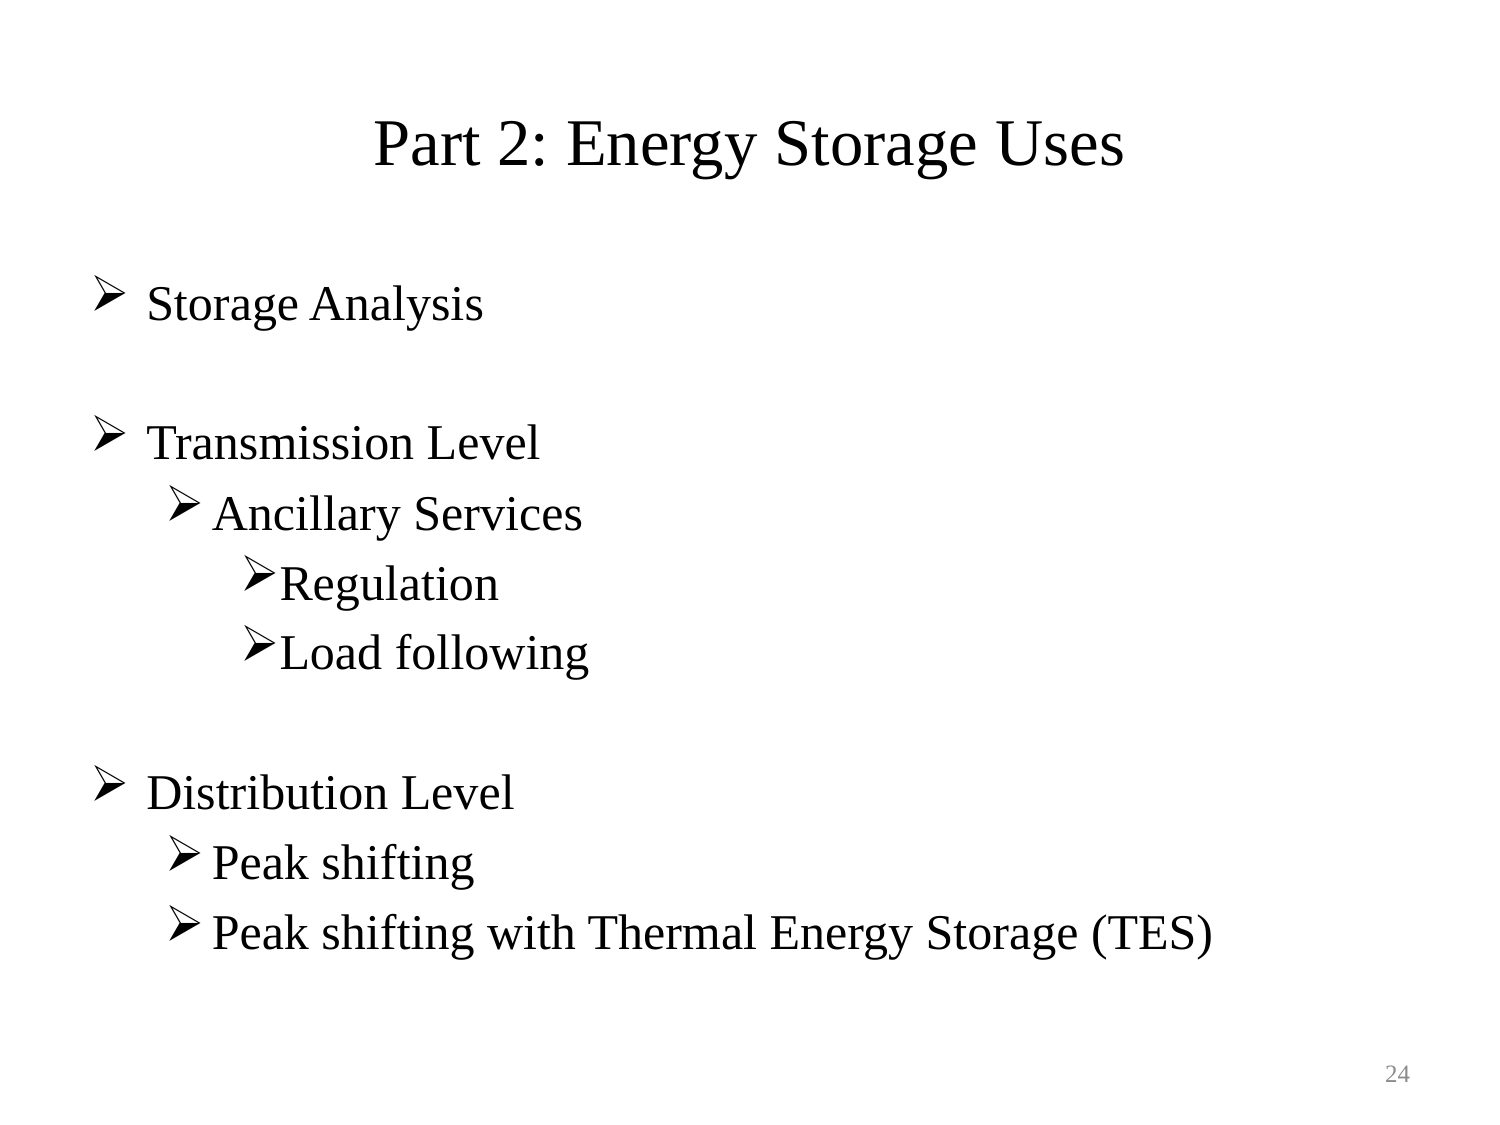

# Part 2: Energy Storage Uses
Storage Analysis

Transmission Level
Ancillary Services
Regulation
Load following

Distribution Level
Peak shifting
Peak shifting with Thermal Energy Storage (TES)

24